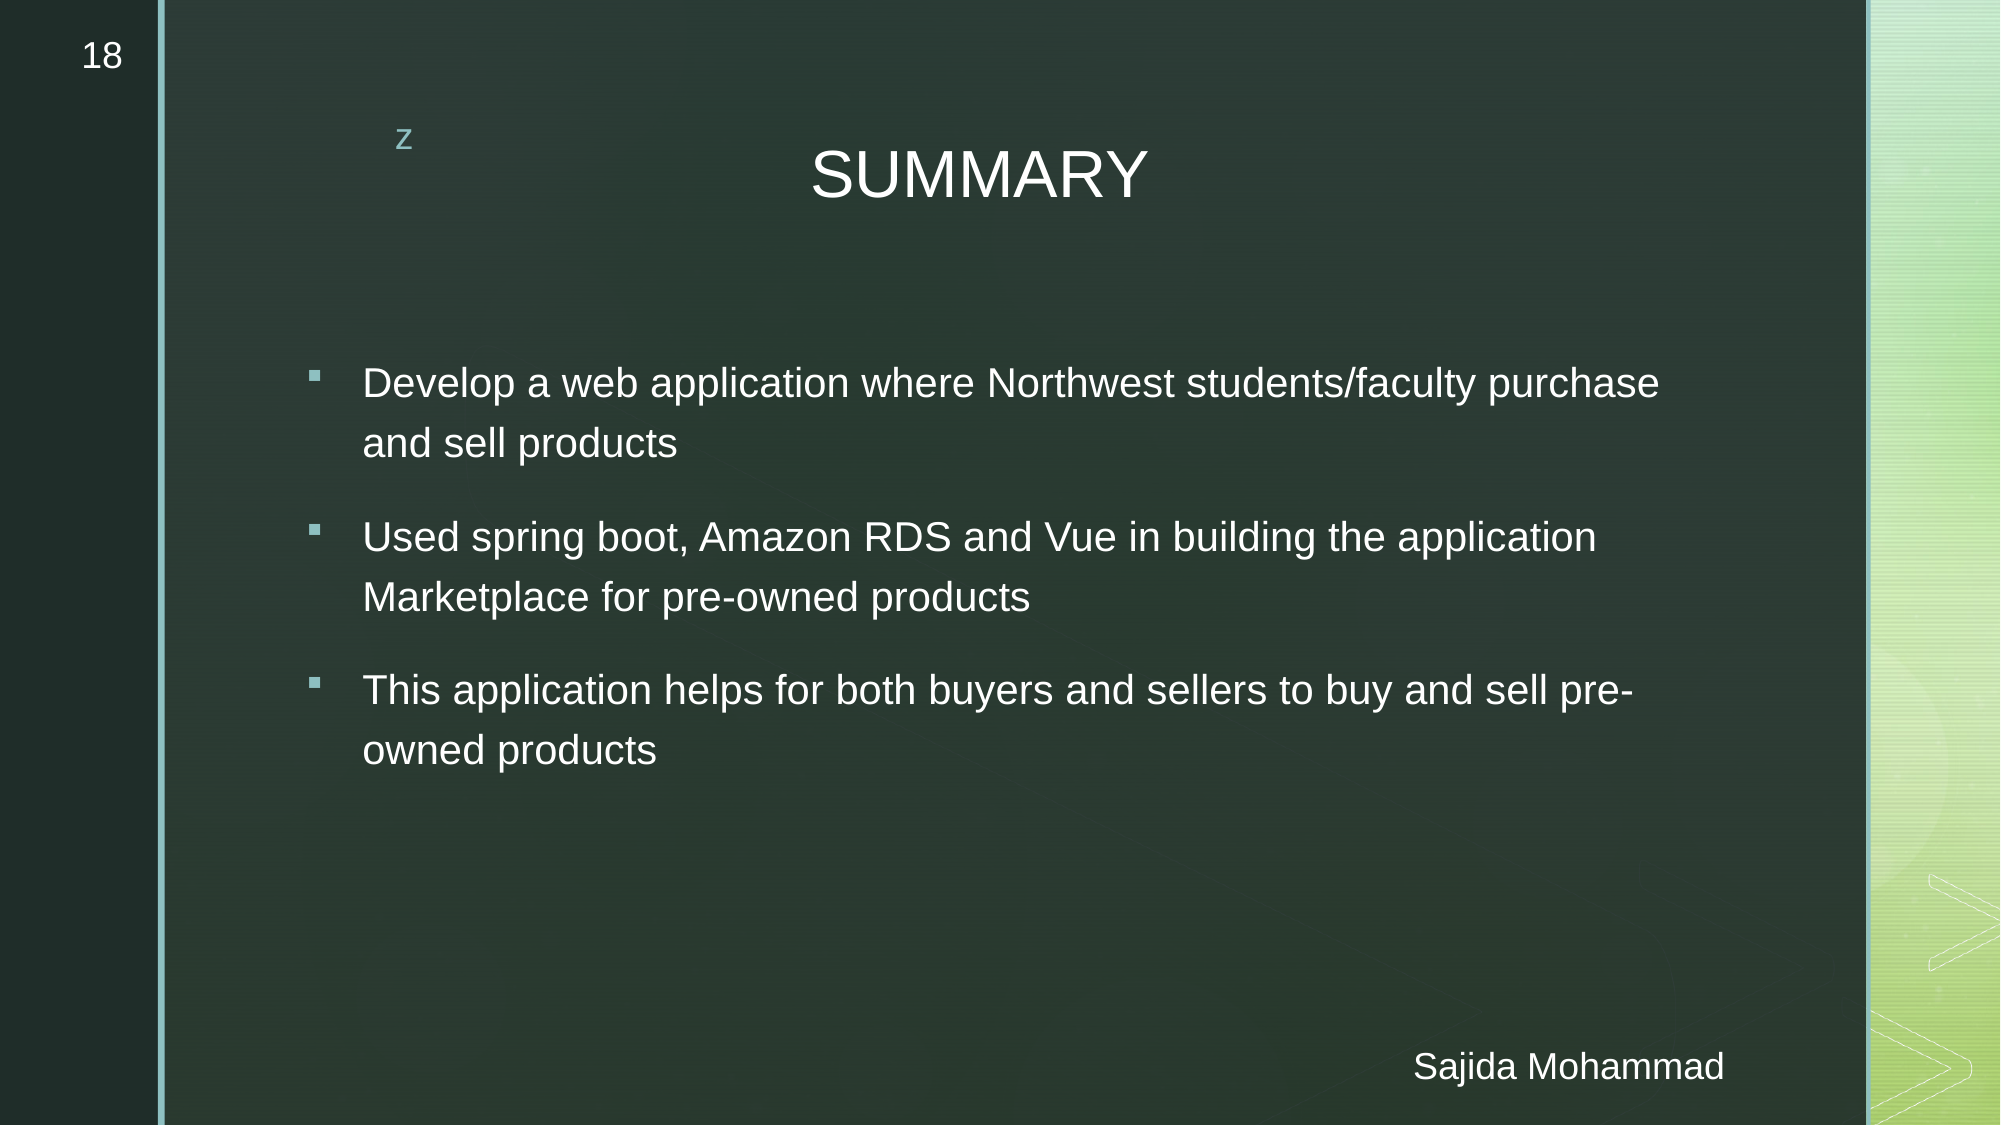

18
# SUMMARY

Develop a web application where Northwest students/faculty purchase and sell products
Used spring boot, Amazon RDS and Vue in building the application Marketplace for pre-owned products
This application helps for both buyers and sellers to buy and sell pre-owned products

Sajida Mohammad